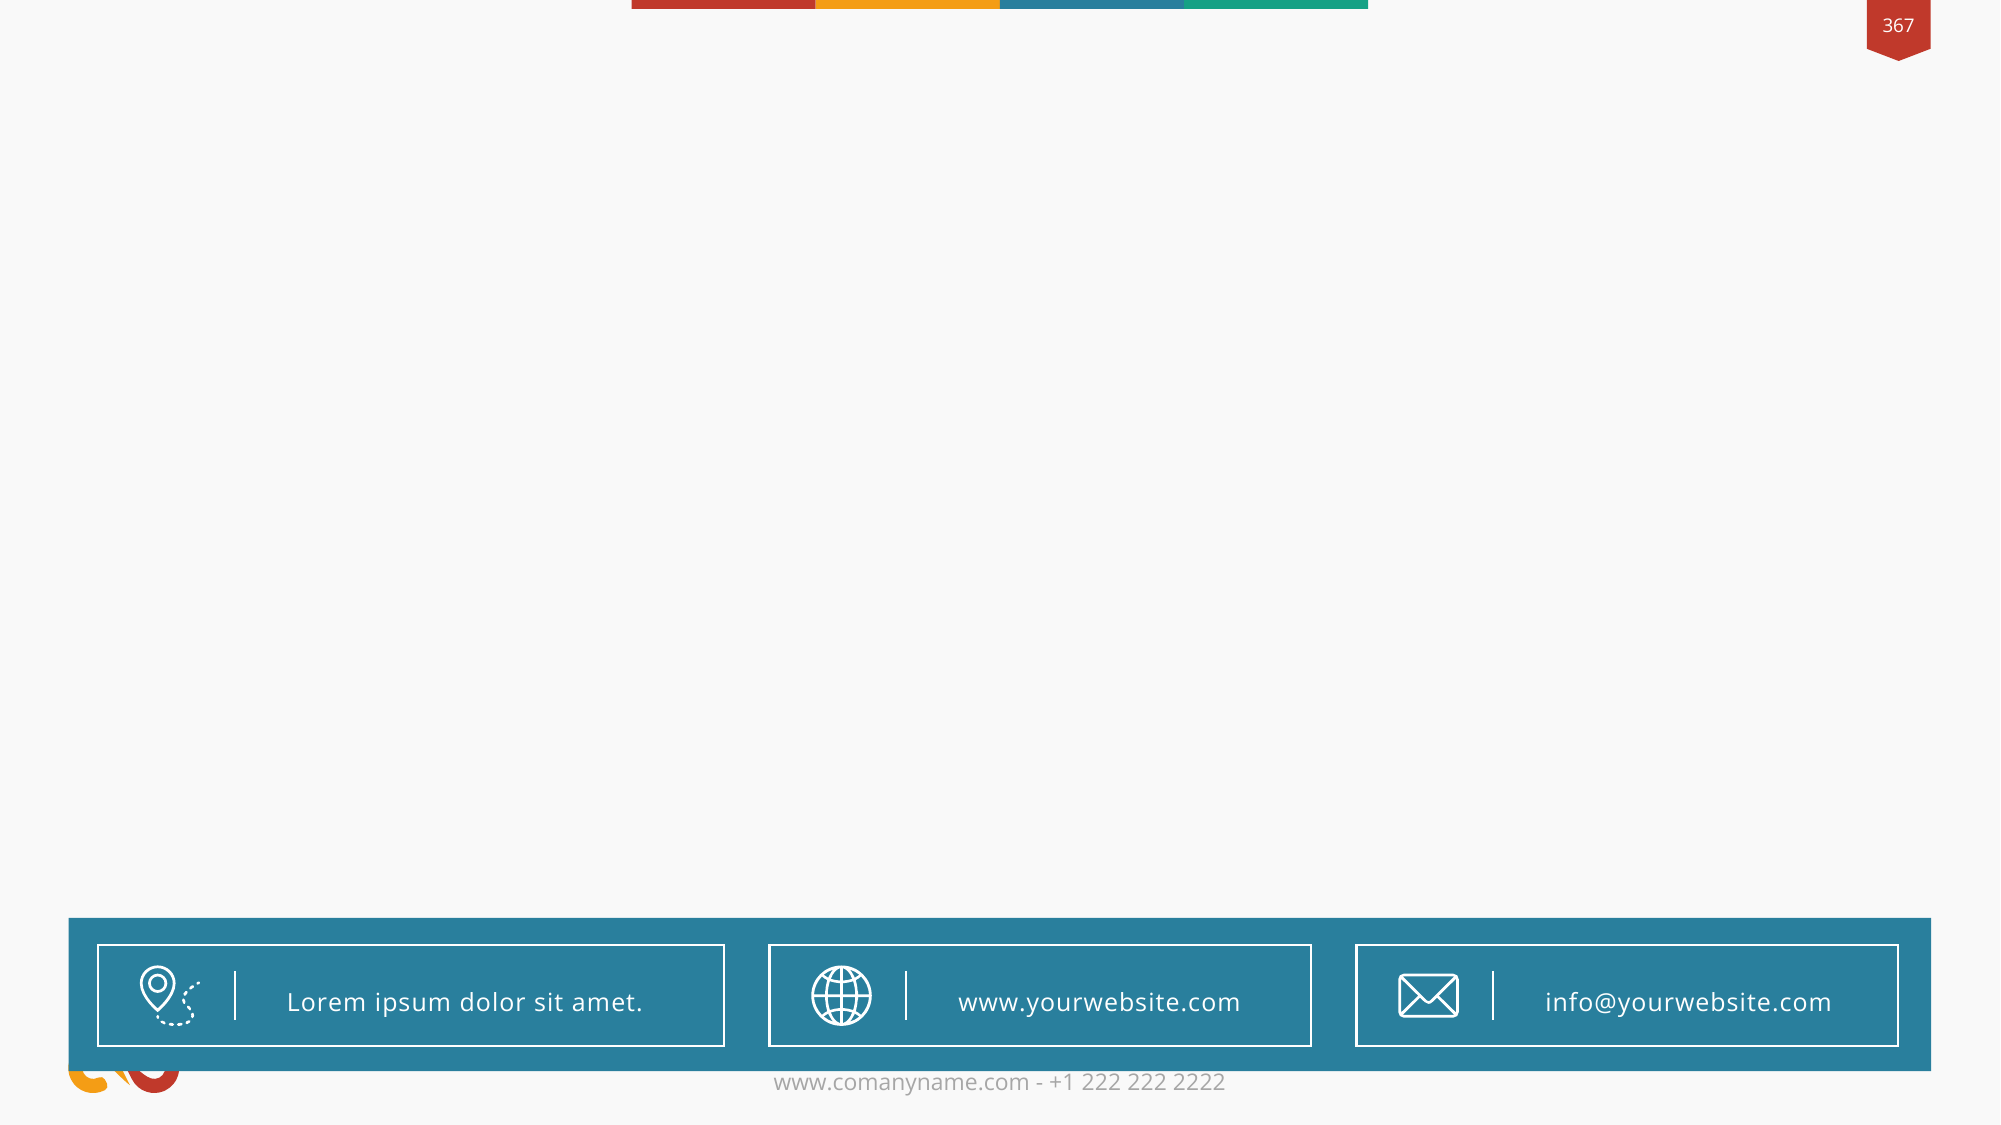

www.yourwebsite.com

info@yourwebsite.com

Lorem ipsum dolor sit amet.